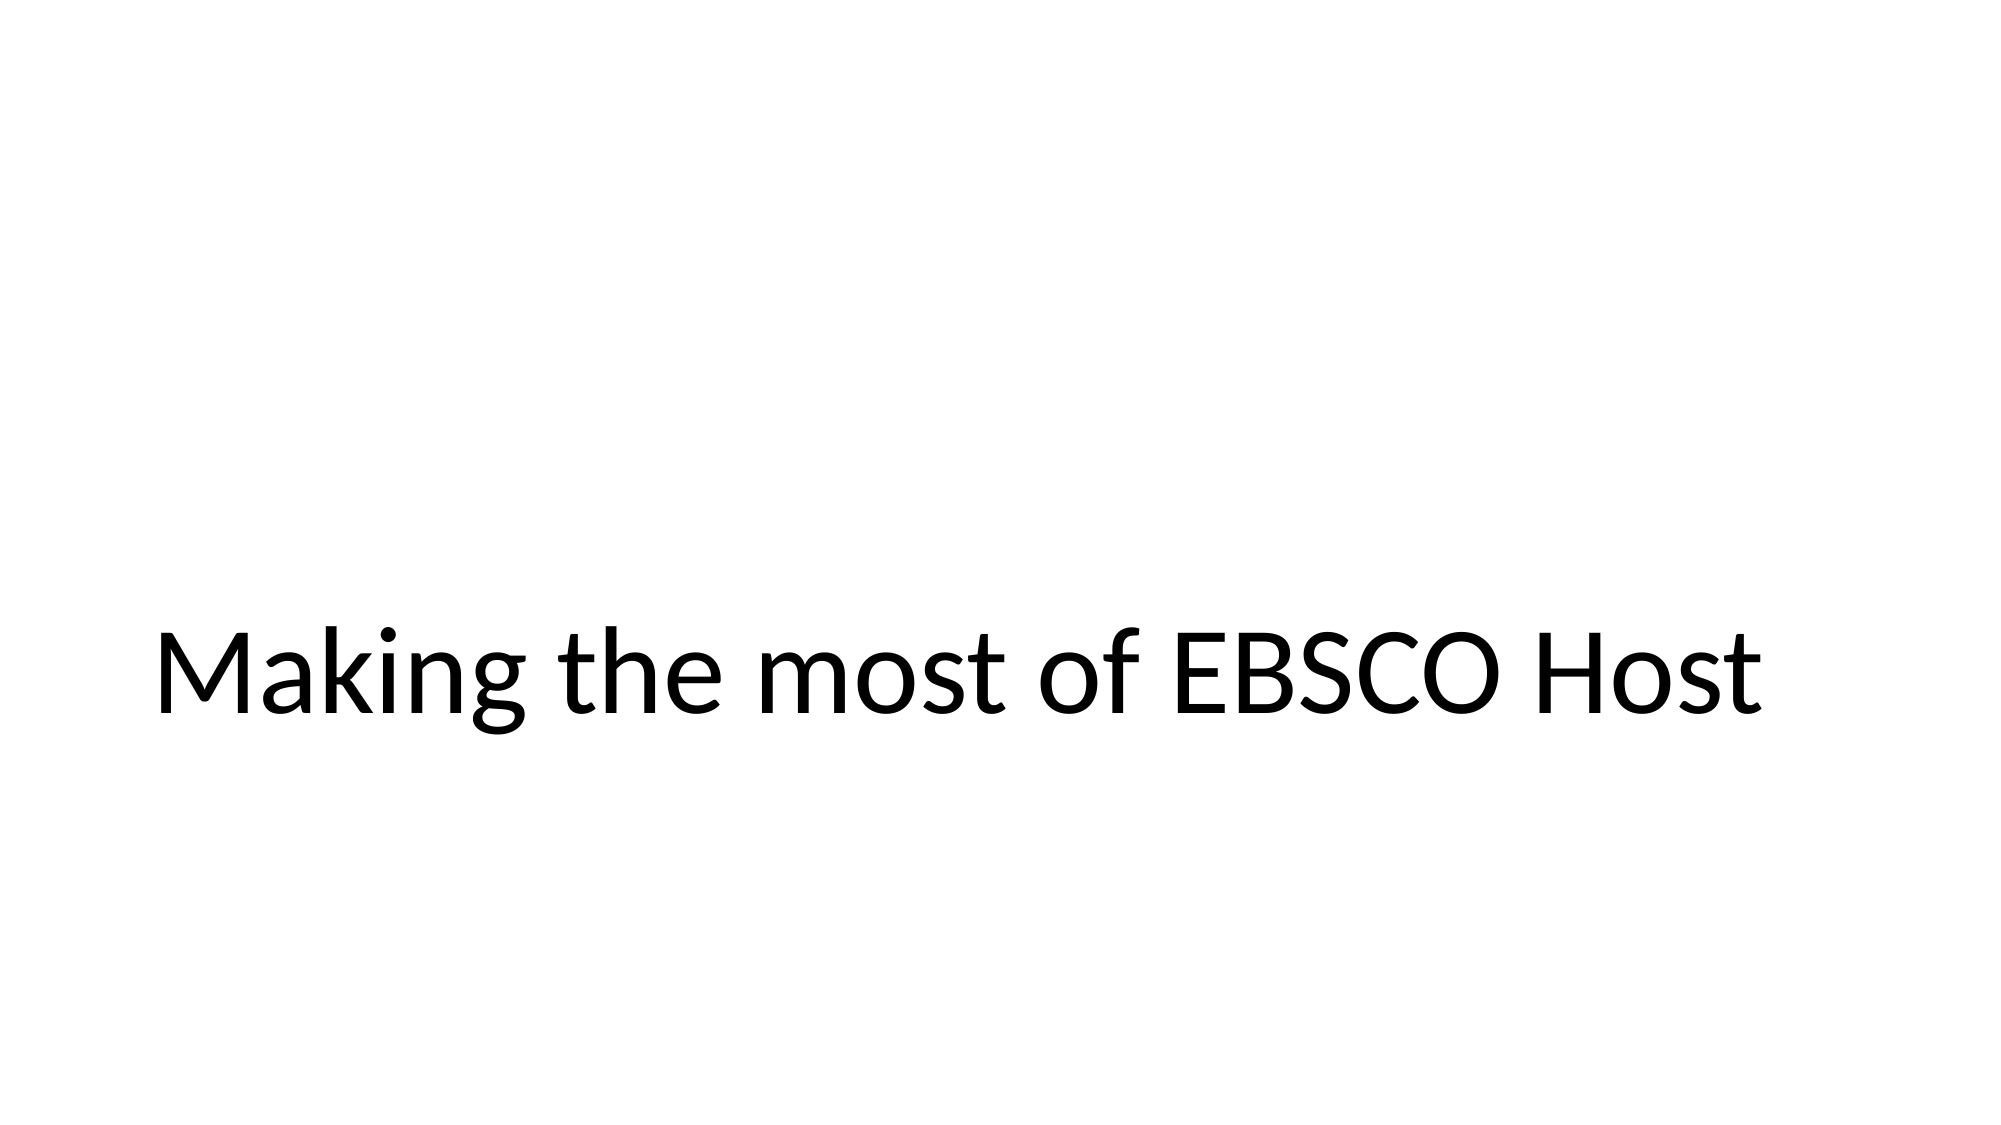

# Making the most of EBSCO Host